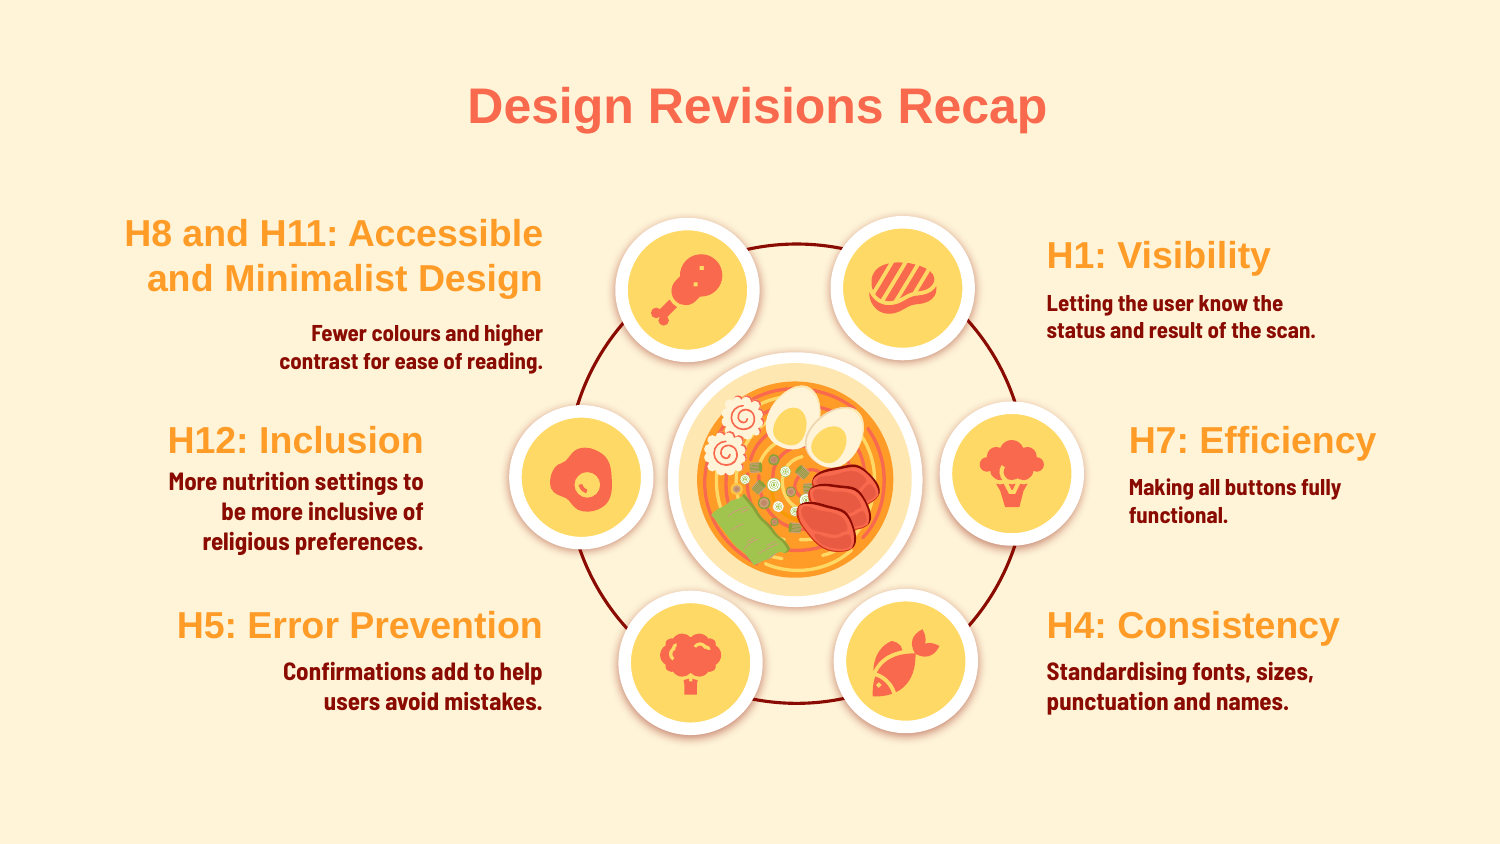

# Design Revisions Recap

H8 and H11: Accessible and Minimalist Design
Fewer colours and higher contrast for ease of reading.
H1: Visibility
Letting the user know the status and result of the scan.

H7: Efficiency
Making all buttons fully functional.
H12: Inclusion
More nutrition settings to be more inclusive of religious preferences.

H5: Error Prevention
Confirmations add to help users avoid mistakes.
H4: Consistency
Standardising fonts, sizes, punctuation and names.